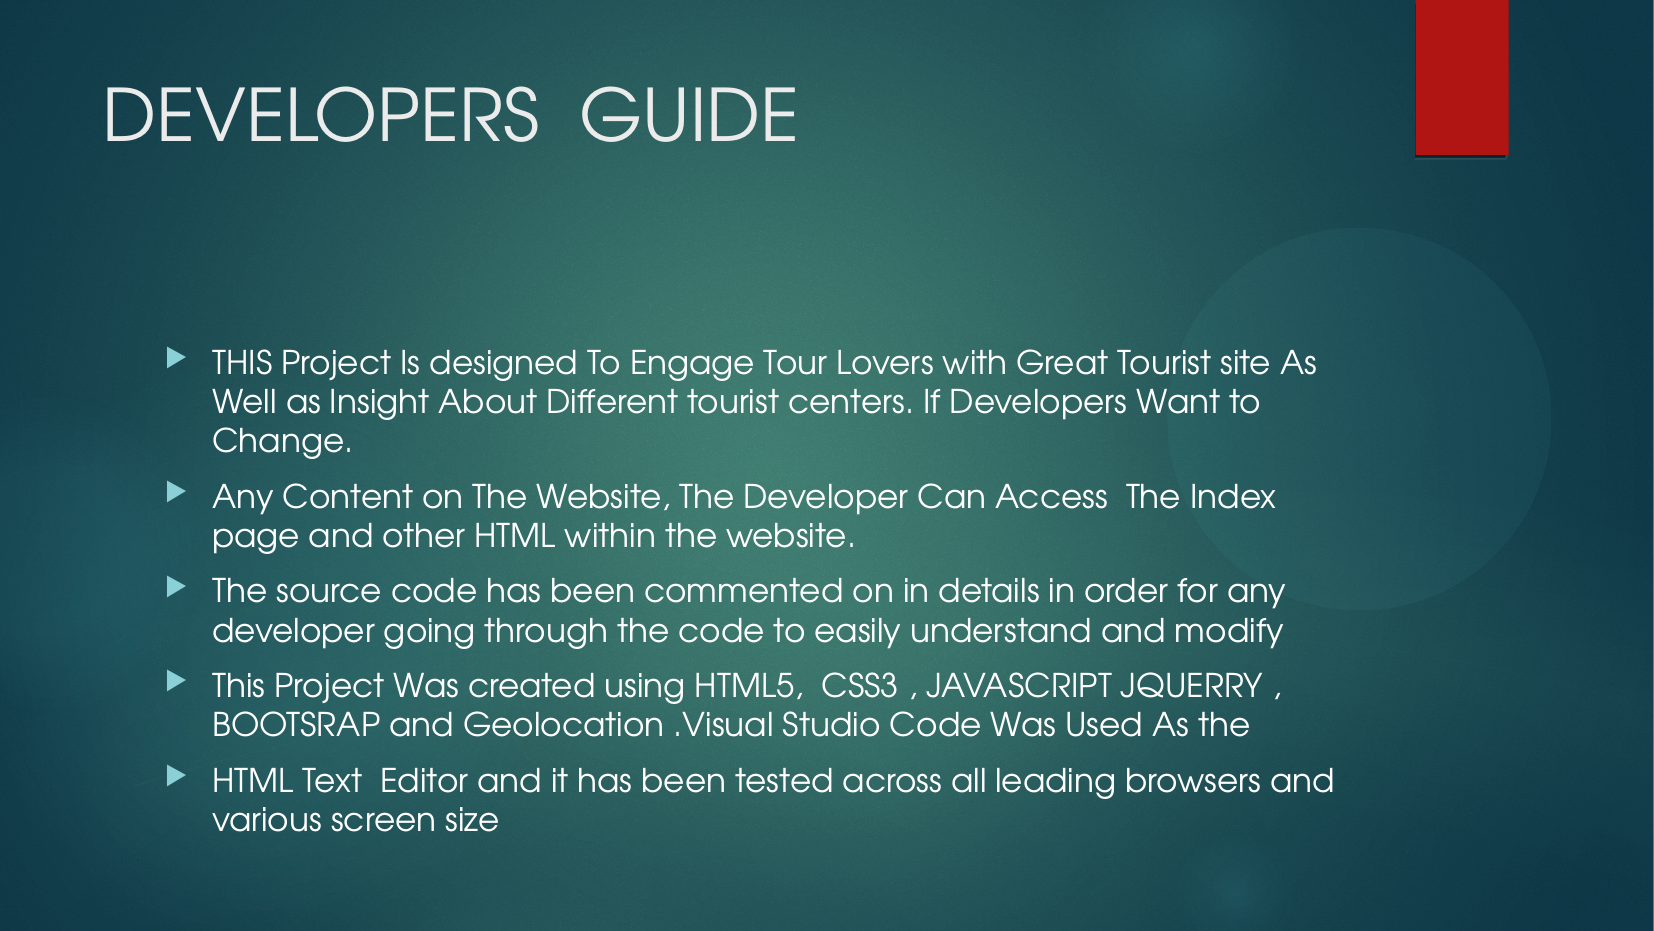

# DEVELOPERS  GUIDE

THIS Project Is designed To Engage Tour Lovers with Great Tourist site As Well as Insight About Different tourist centers. If Developers Want to Change.
Any Content on The Website, The Developer Can Access  The Index page and other HTML within the website.
The source code has been commented on in details in order for any developer going through the code to easily understand and modify
This Project Was created using HTML5,  CSS3 , JAVASCRIPT JQUERRY , BOOTSRAP and Geolocation .Visual Studio Code Was Used As the
HTML Text  Editor and it has been tested across all leading browsers and various screen size